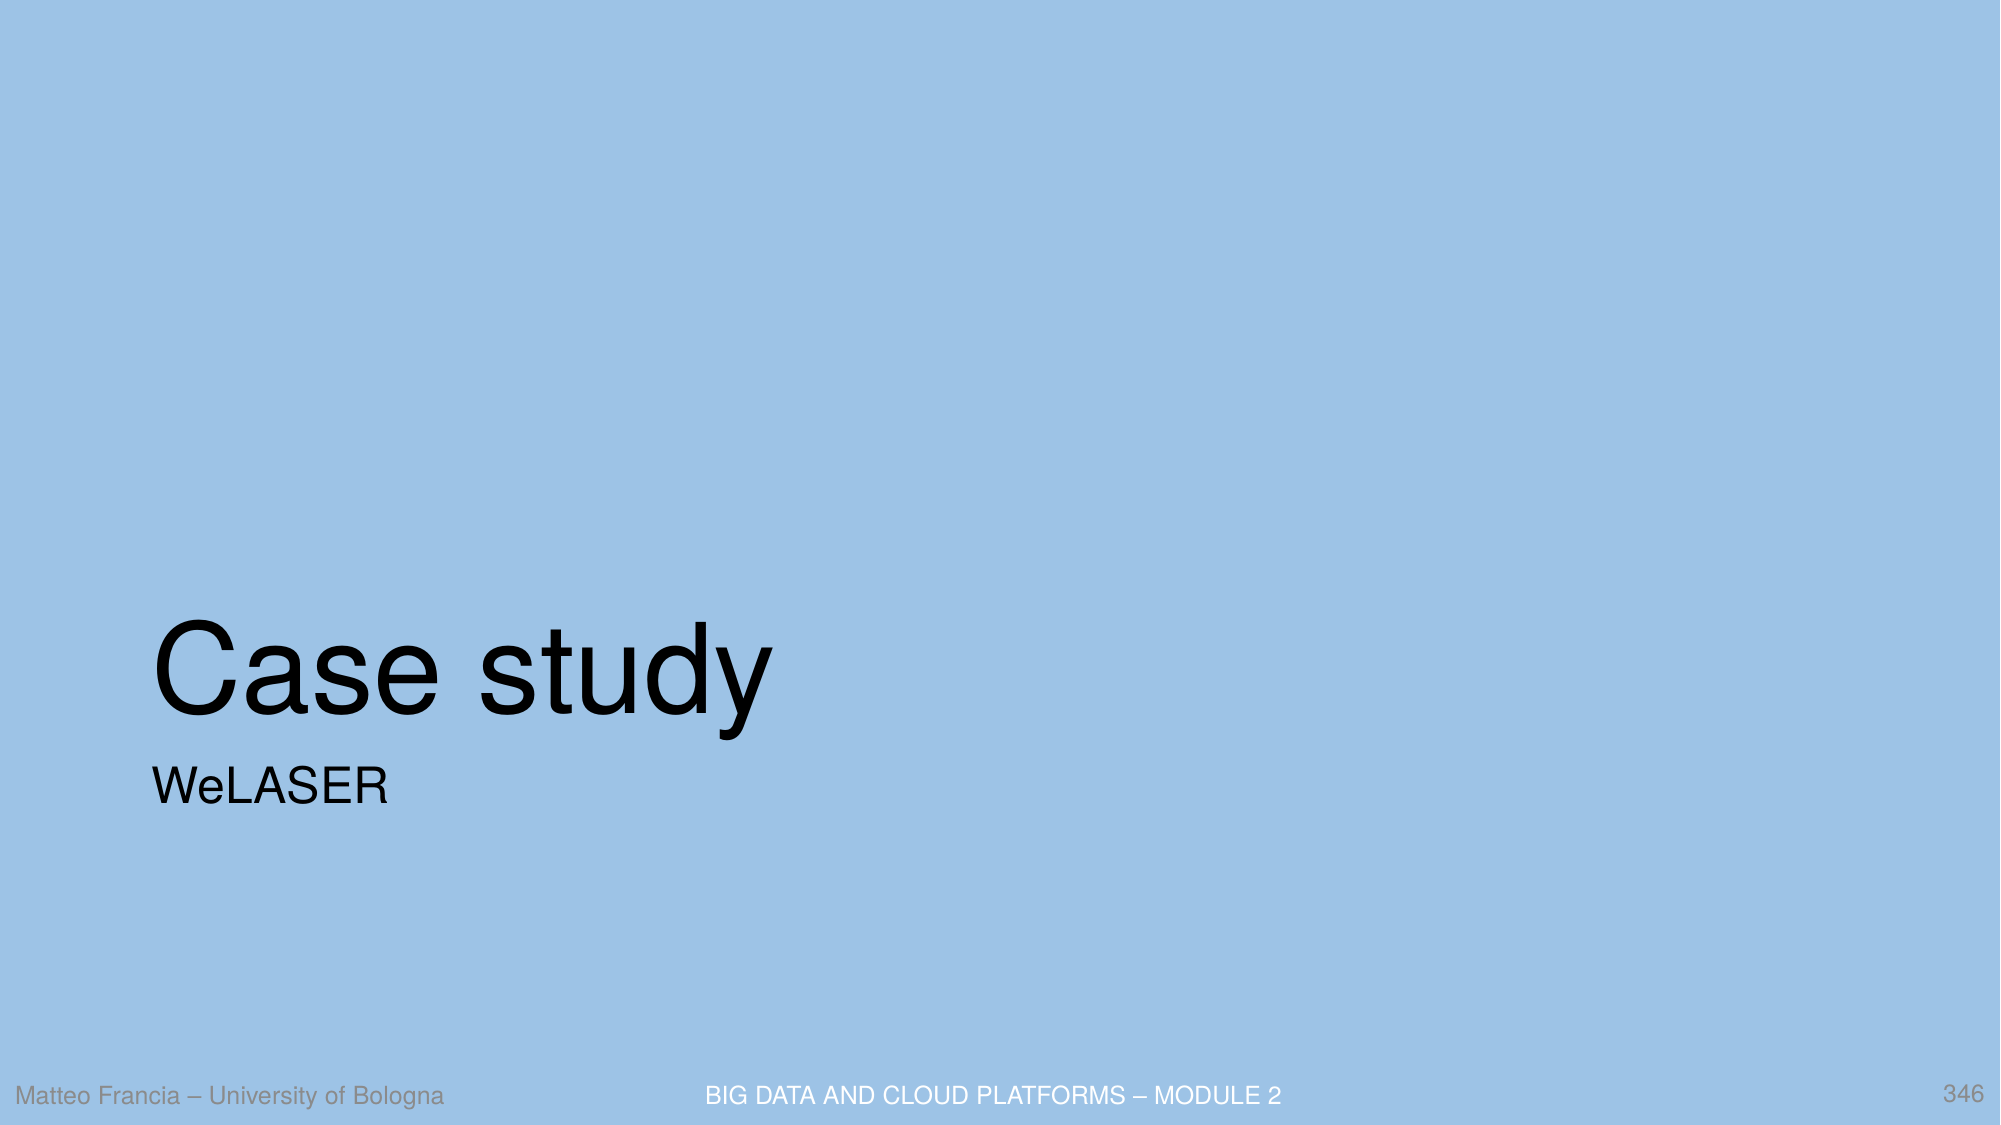

# Case study
WeLASER
346
Matteo Francia – University of Bologna